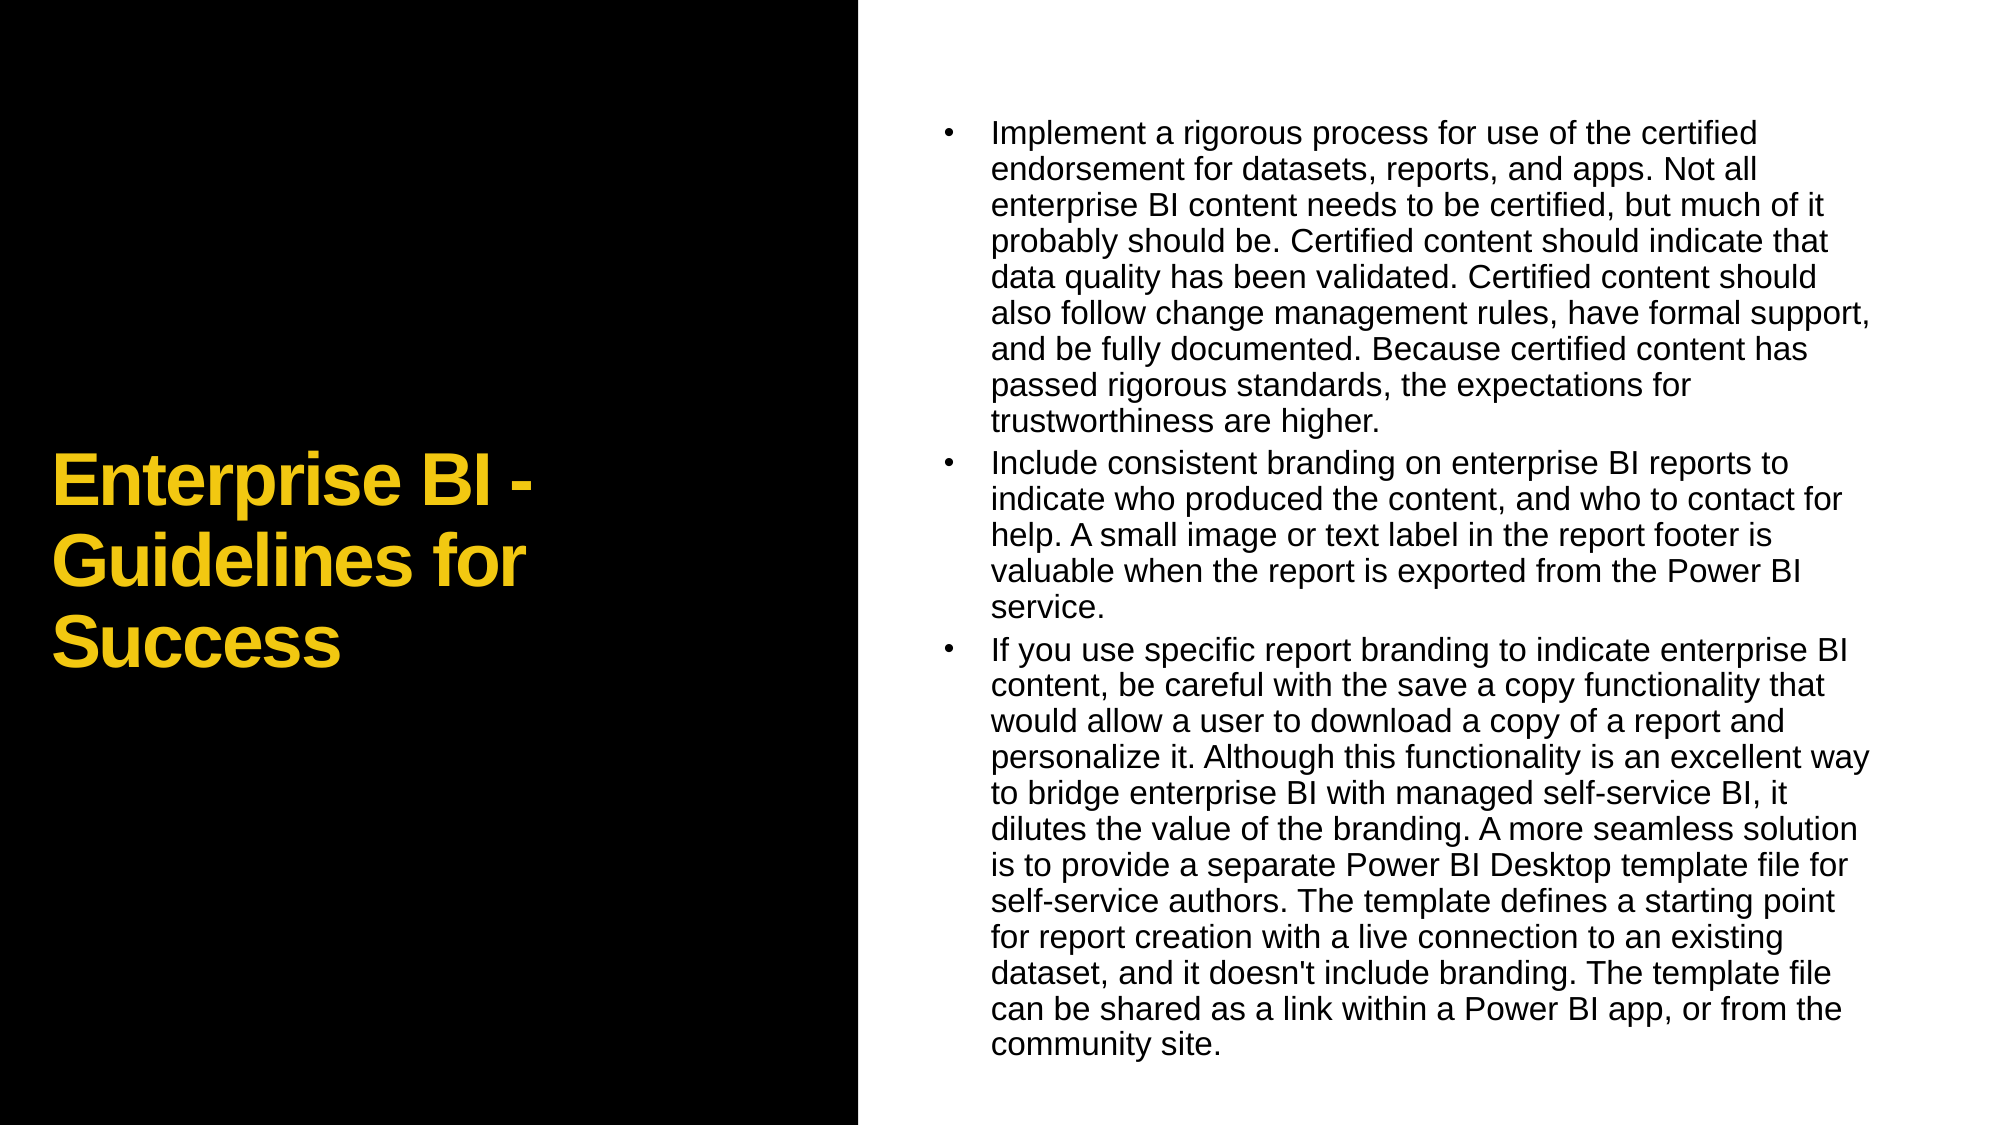

Implement a rigorous process for use of the certified endorsement for datasets, reports, and apps. Not all enterprise BI content needs to be certified, but much of it probably should be. Certified content should indicate that data quality has been validated. Certified content should also follow change management rules, have formal support, and be fully documented. Because certified content has passed rigorous standards, the expectations for trustworthiness are higher.
Include consistent branding on enterprise BI reports to indicate who produced the content, and who to contact for help. A small image or text label in the report footer is valuable when the report is exported from the Power BI service.
If you use specific report branding to indicate enterprise BI content, be careful with the save a copy functionality that would allow a user to download a copy of a report and personalize it. Although this functionality is an excellent way to bridge enterprise BI with managed self-service BI, it dilutes the value of the branding. A more seamless solution is to provide a separate Power BI Desktop template file for self-service authors. The template defines a starting point for report creation with a live connection to an existing dataset, and it doesn't include branding. The template file can be shared as a link within a Power BI app, or from the community site.
# Enterprise BI -Guidelines for Success